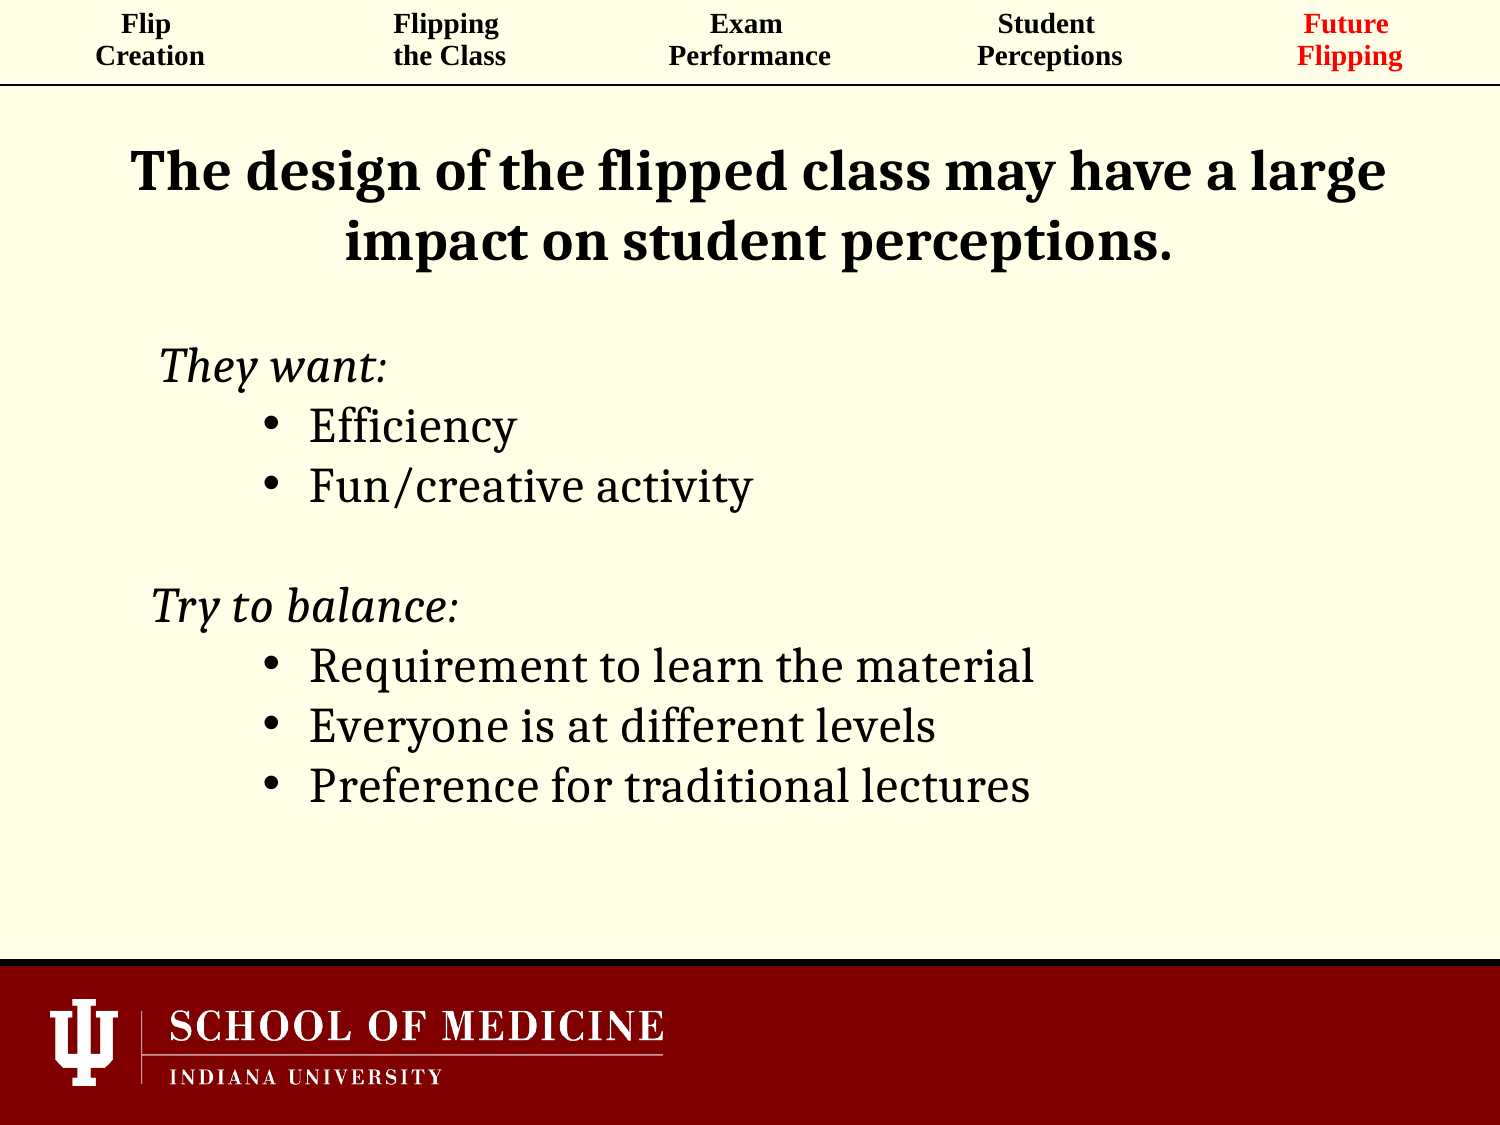

| Flip Creation | Flipping the Class | Exam Performance | Student Perceptions | Future Flipping |
| --- | --- | --- | --- | --- |
The design of the flipped class may have a large impact on student perceptions.

They want:
Efficiency
Fun/creative activity

Try to balance:
Requirement to learn the material
Everyone is at different levels
Preference for traditional lectures